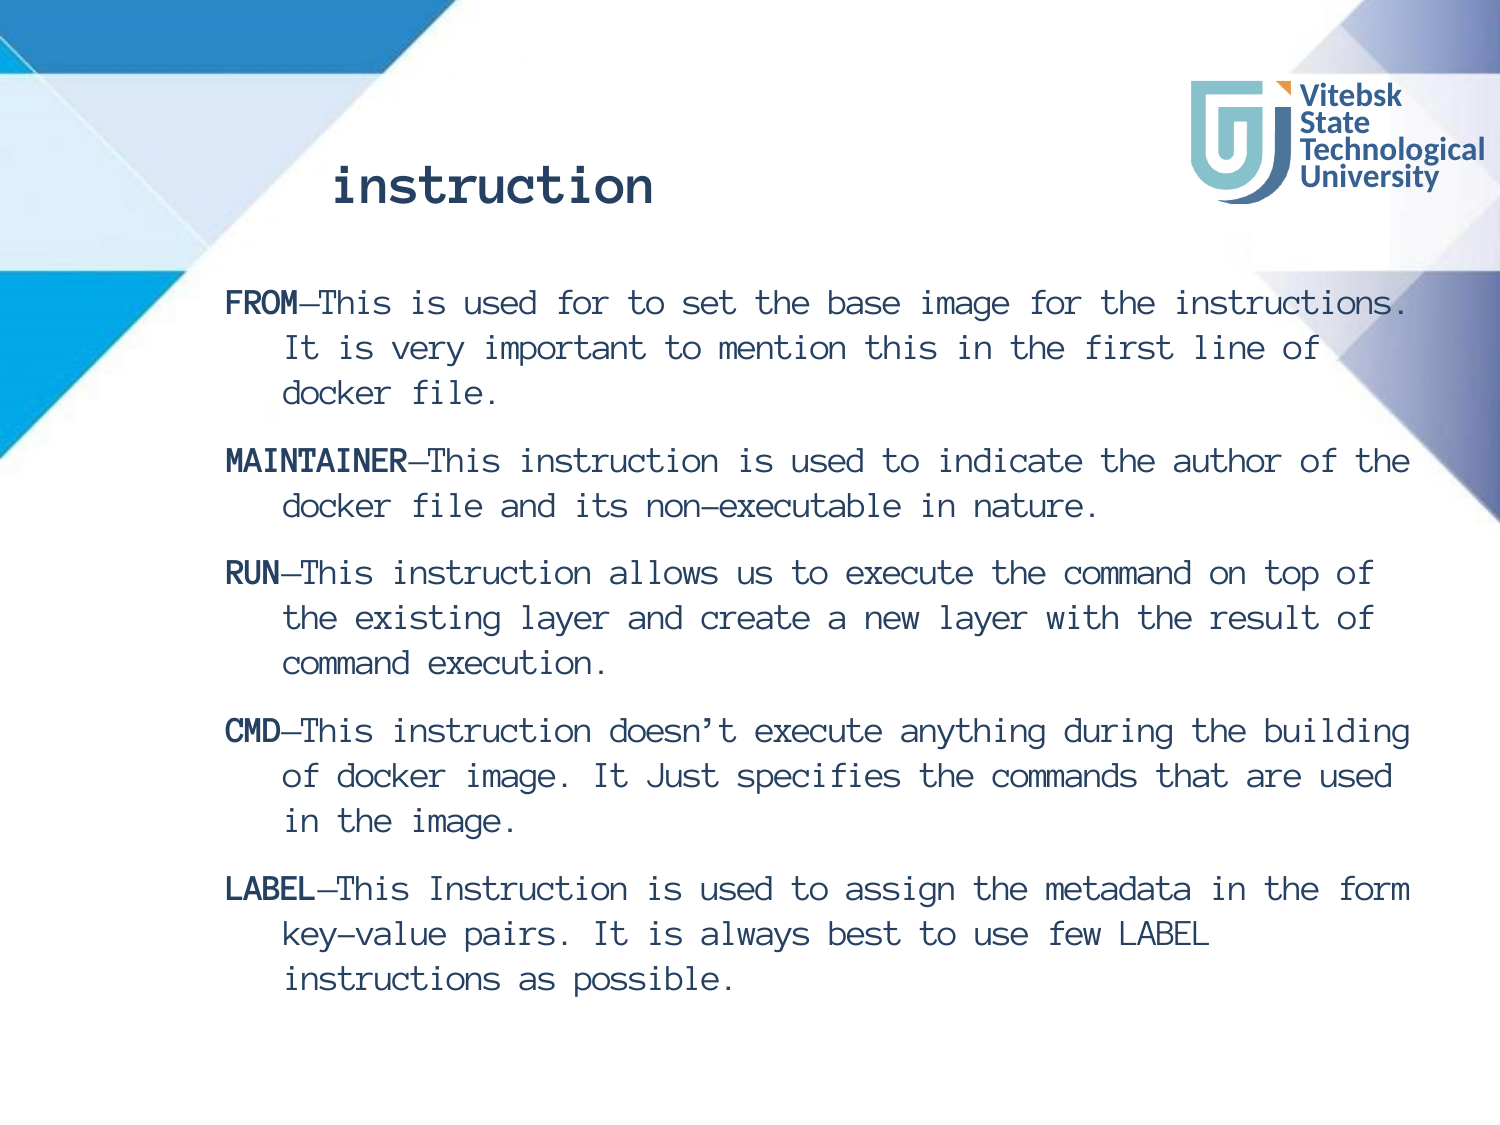

# instruction
FROM — This is used for to set the base image for the instructions. It is very important to mention this in the first line of docker file.
MAINTAINER — This instruction is used to indicate the author of the docker file and its non-executable in nature.
RUN — This instruction allows us to execute the command on top of the existing layer and create a new layer with the result of command execution.
CMD — This instruction doesn’t execute anything during the building of docker image. It Just specifies the commands that are used in the image.
LABEL — This Instruction is used to assign the metadata in the form key-value pairs. It is always best to use few LABEL instructions as possible.